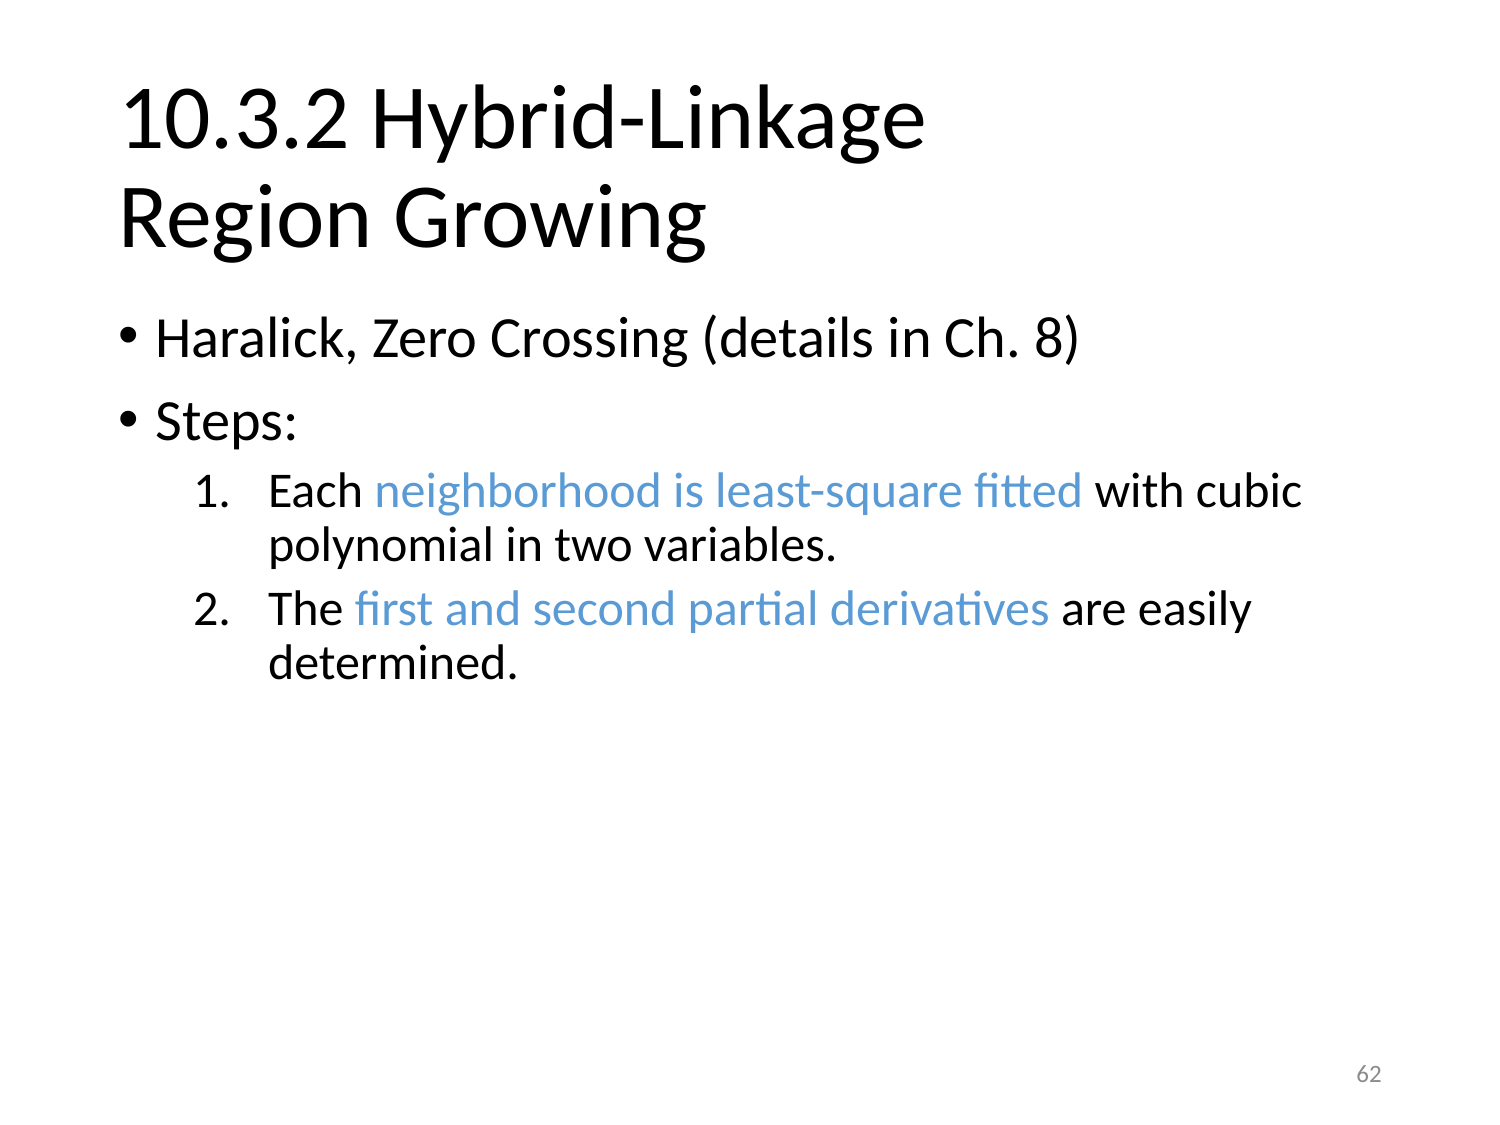

# 10.3.2 Hybrid-Linkage Region Growing
Haralick, Zero Crossing (details in Ch. 8)
Steps:
Each neighborhood is least-square fitted with cubic polynomial in two variables.
The first and second partial derivatives are easily determined.
62